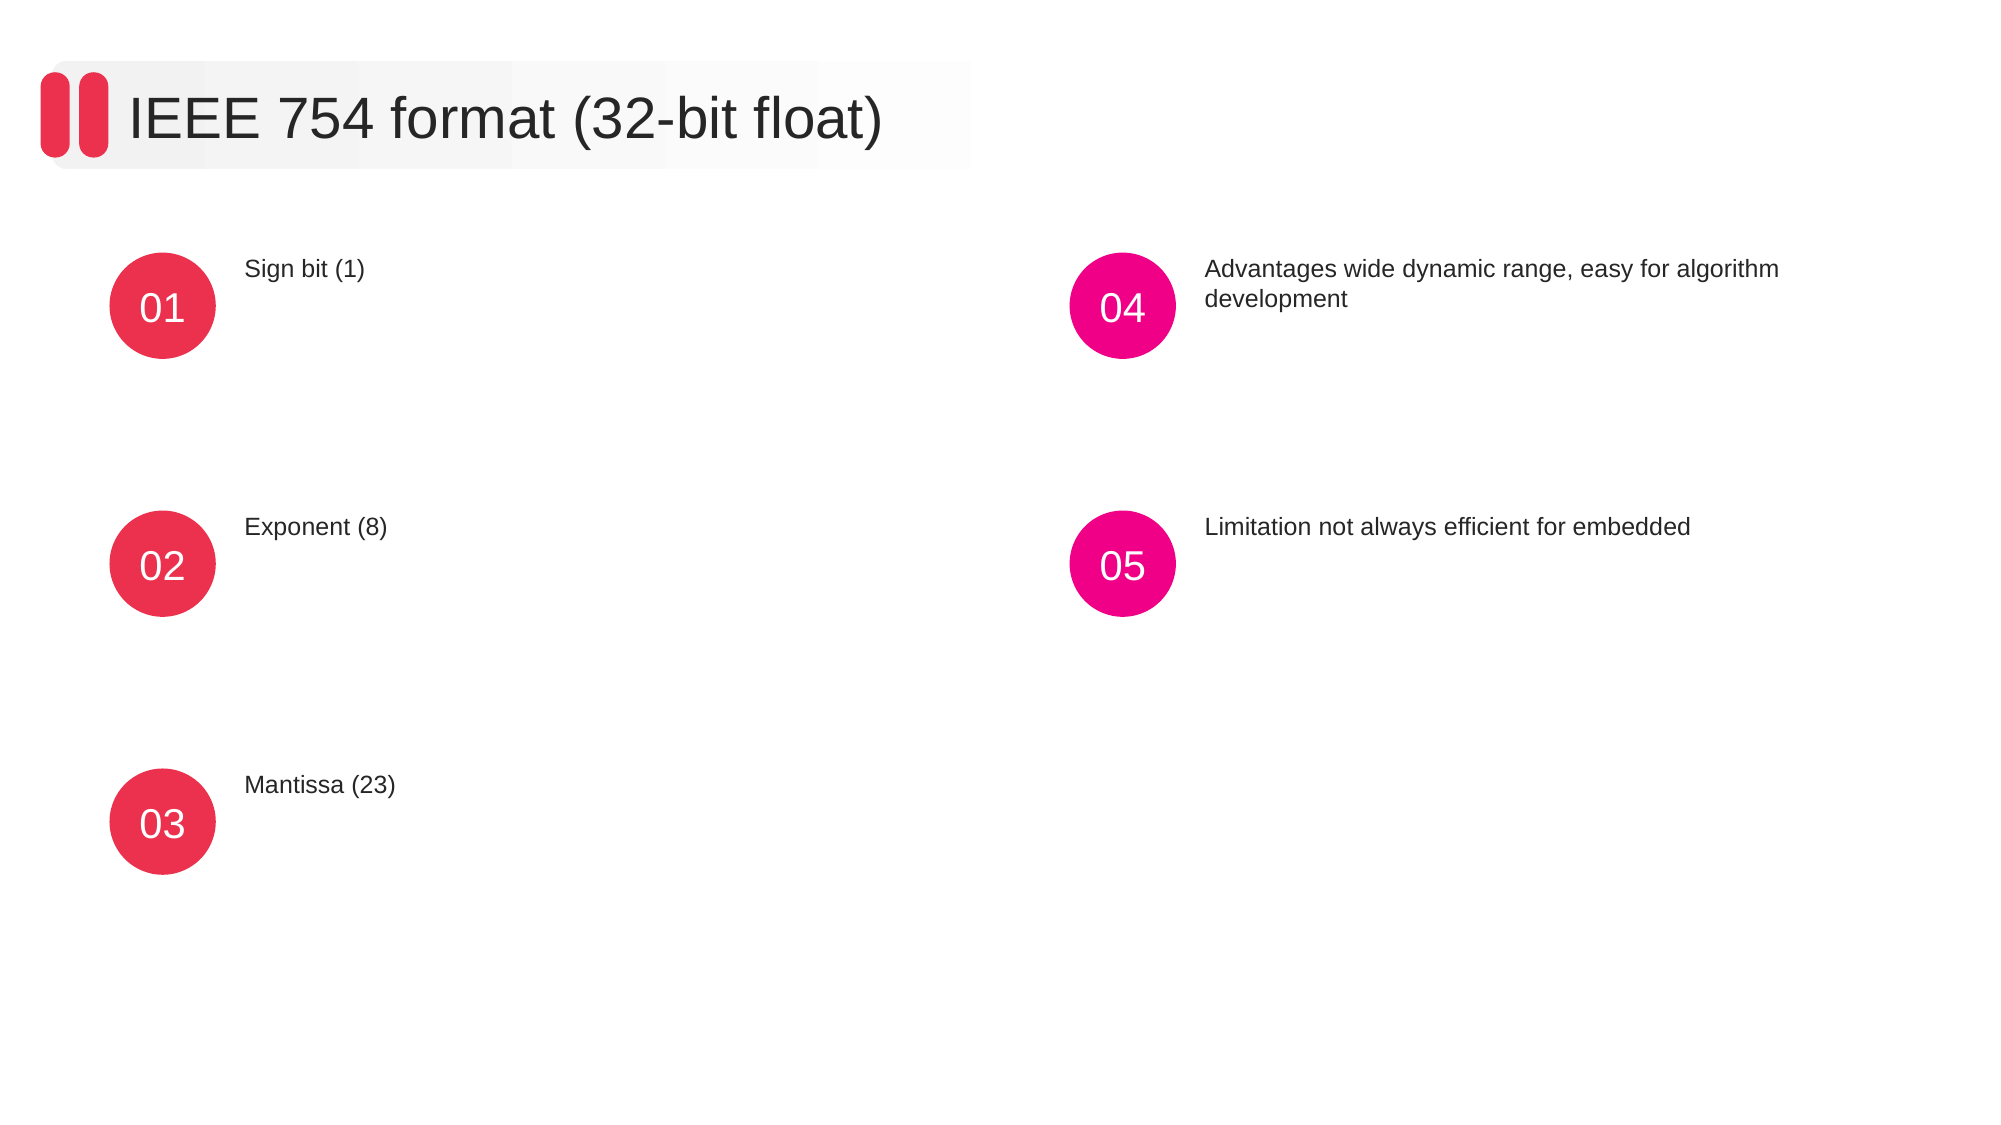

IEEE 754 format (32-bit float)

Sign bit (1)

Advantages wide dynamic range, easy for algorithm development
01
04

Exponent (8)
Limitation not always efficient for embedded
02
05

Mantissa (23)
03